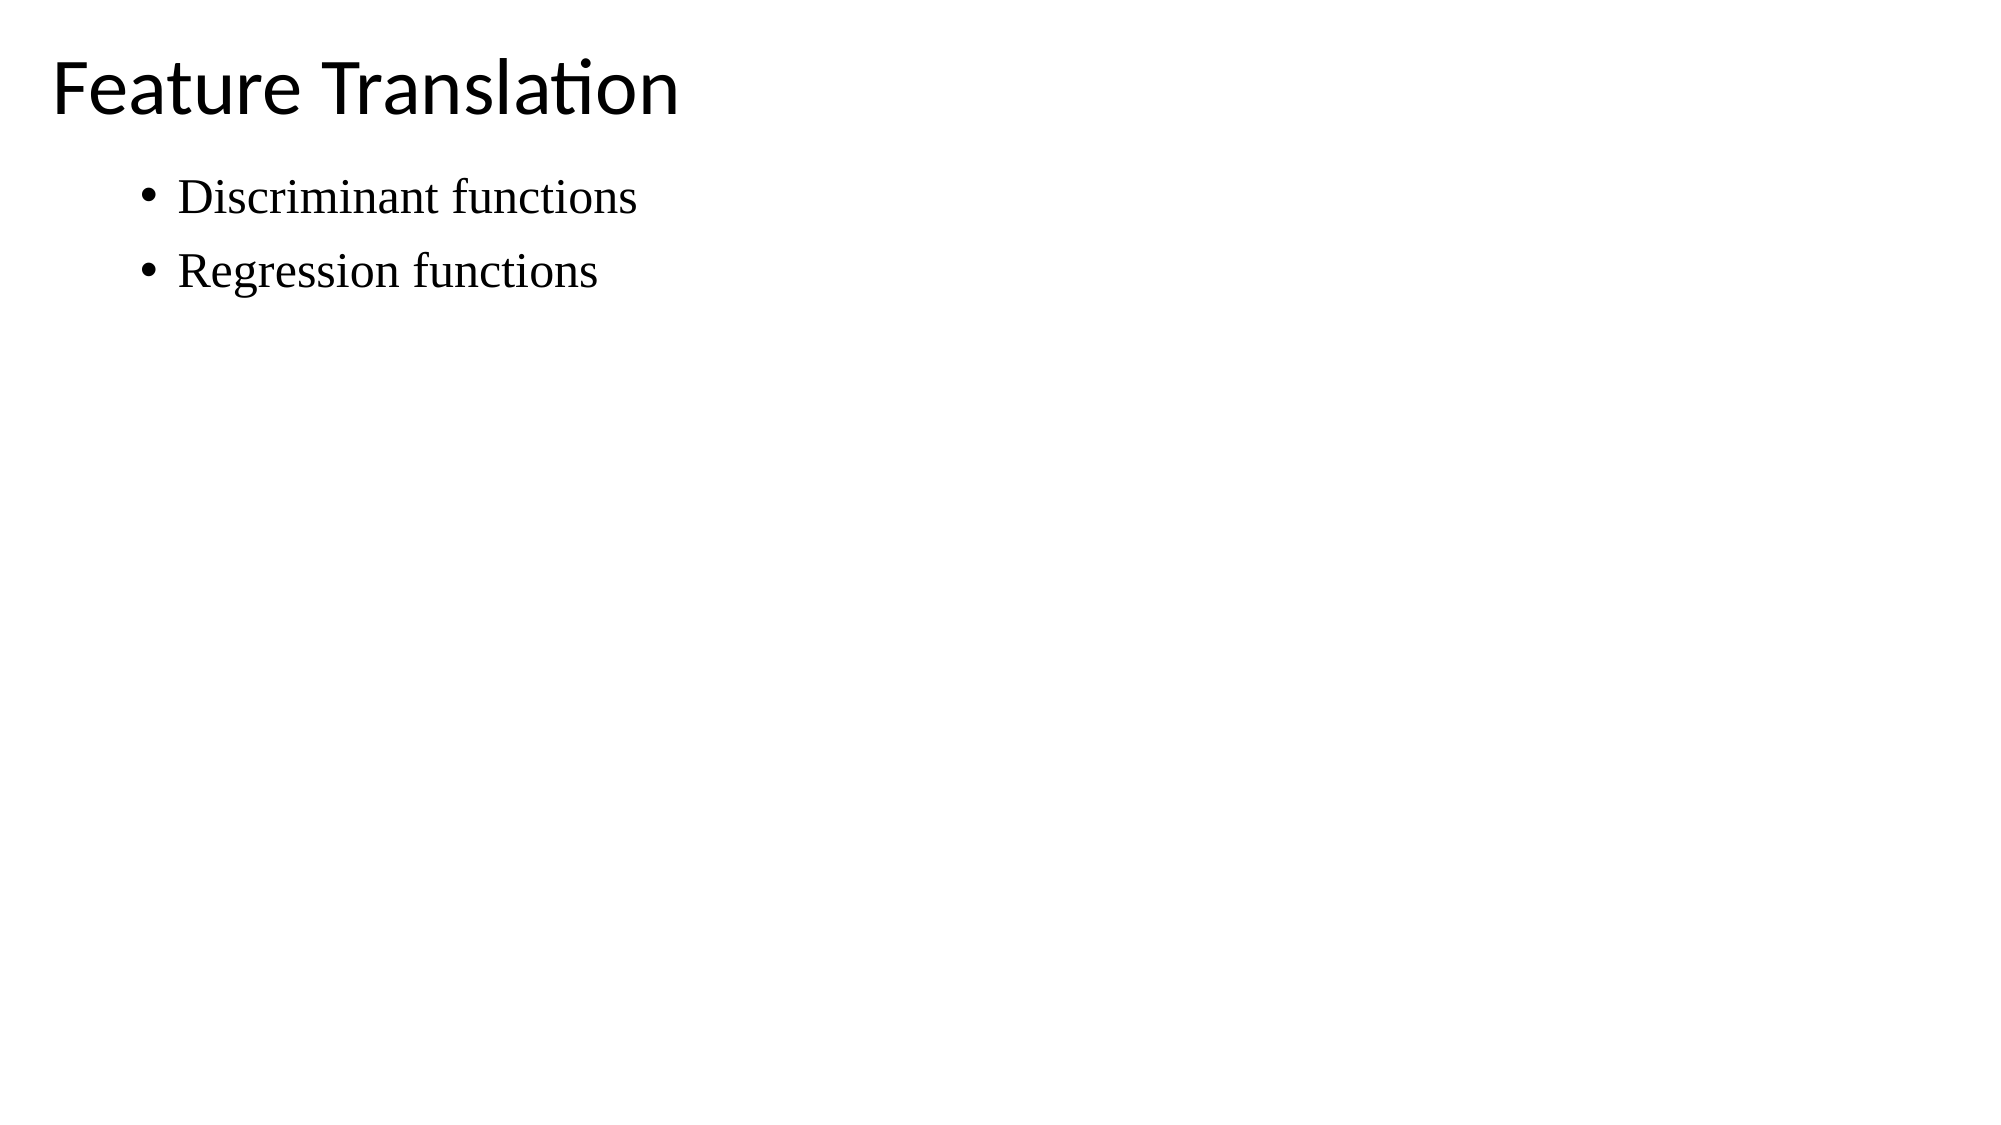

# Feature Translation
Discriminant functions
Regression functions